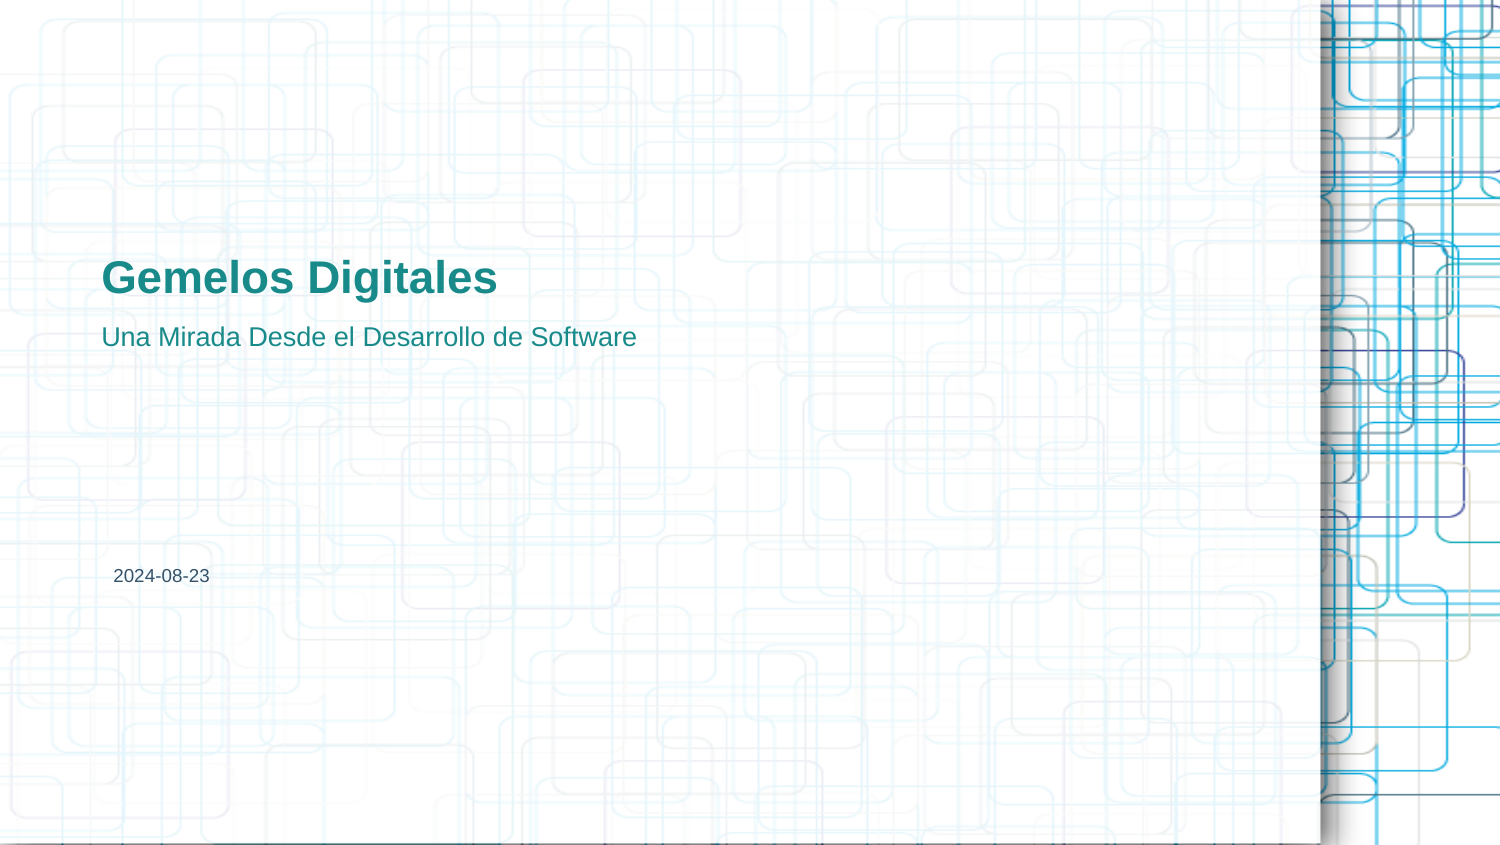

Gemelos Digitales
Una Mirada Desde el Desarrollo de Software
2024-08-23